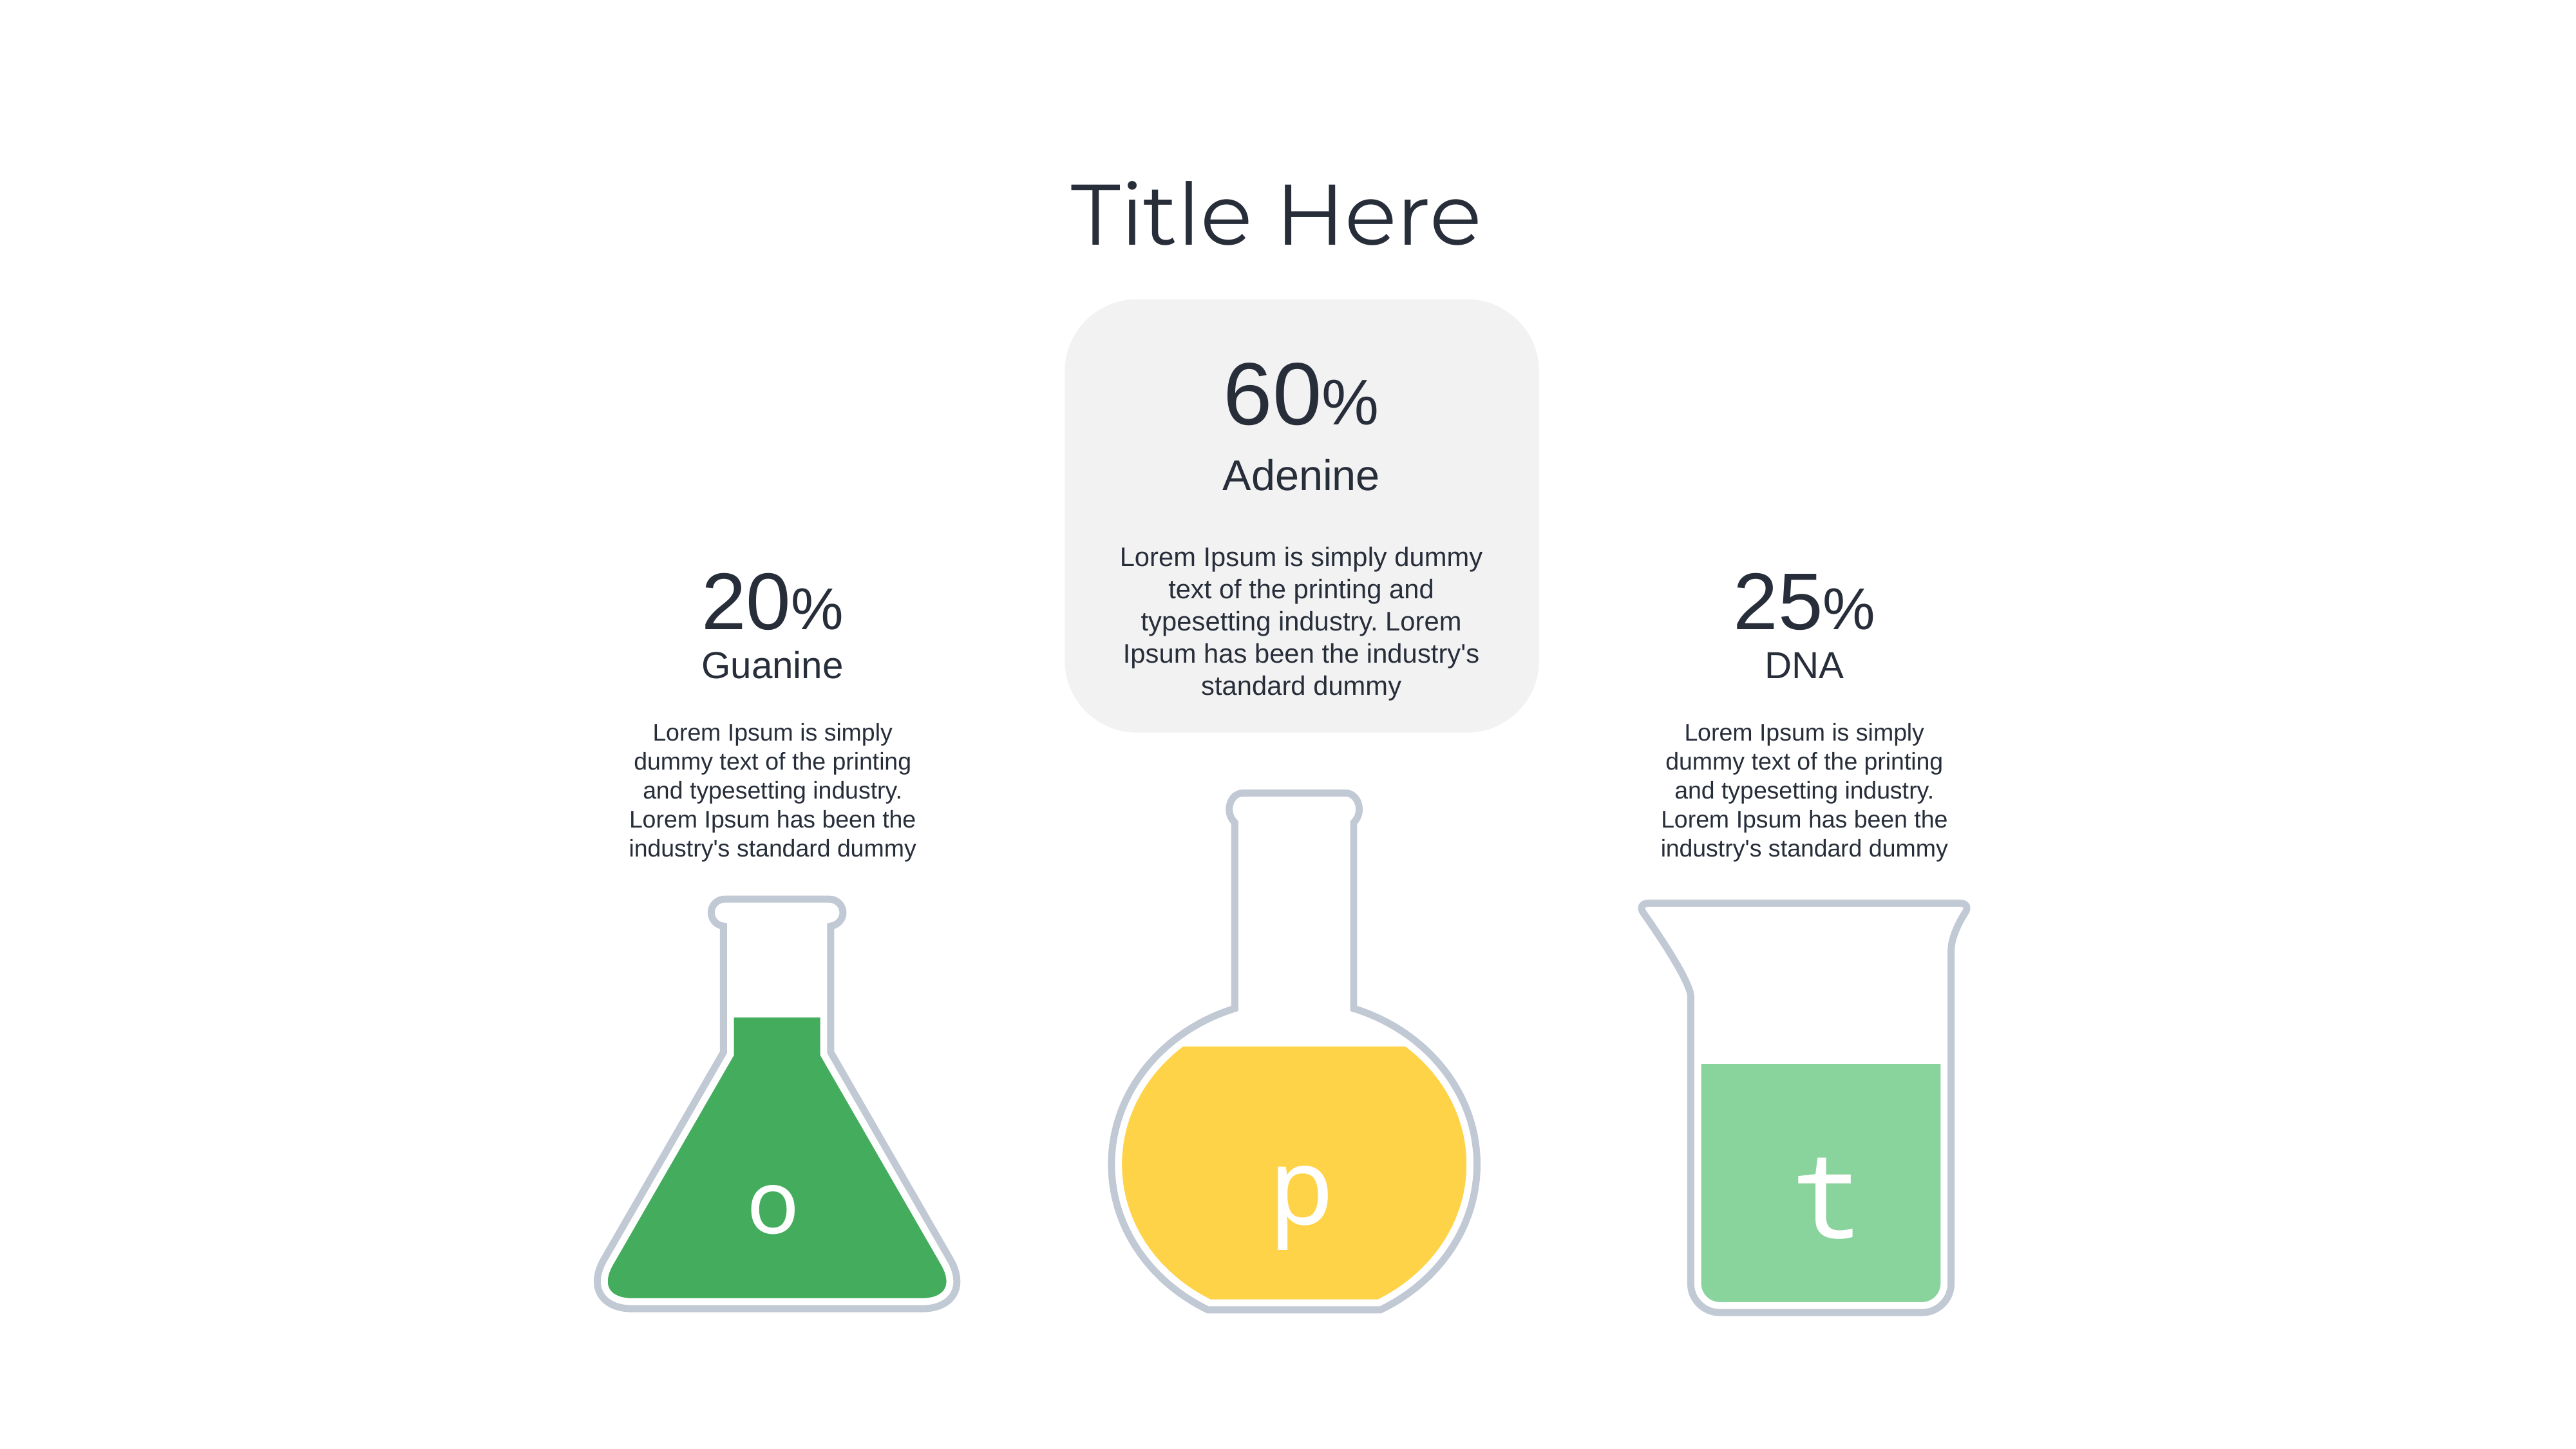

# Title Here

60%
Adenine
Lorem Ipsum is simply dummy text of the printing and typesetting industry. Lorem Ipsum has been the industry's standard dummy
20%
Guanine
Lorem Ipsum is simply dummy text of the printing and typesetting industry. Lorem Ipsum has been the industry's standard dummy
25%
DNA
Lorem Ipsum is simply dummy text of the printing and typesetting industry. Lorem Ipsum has been the industry's standard dummy

p
t
o